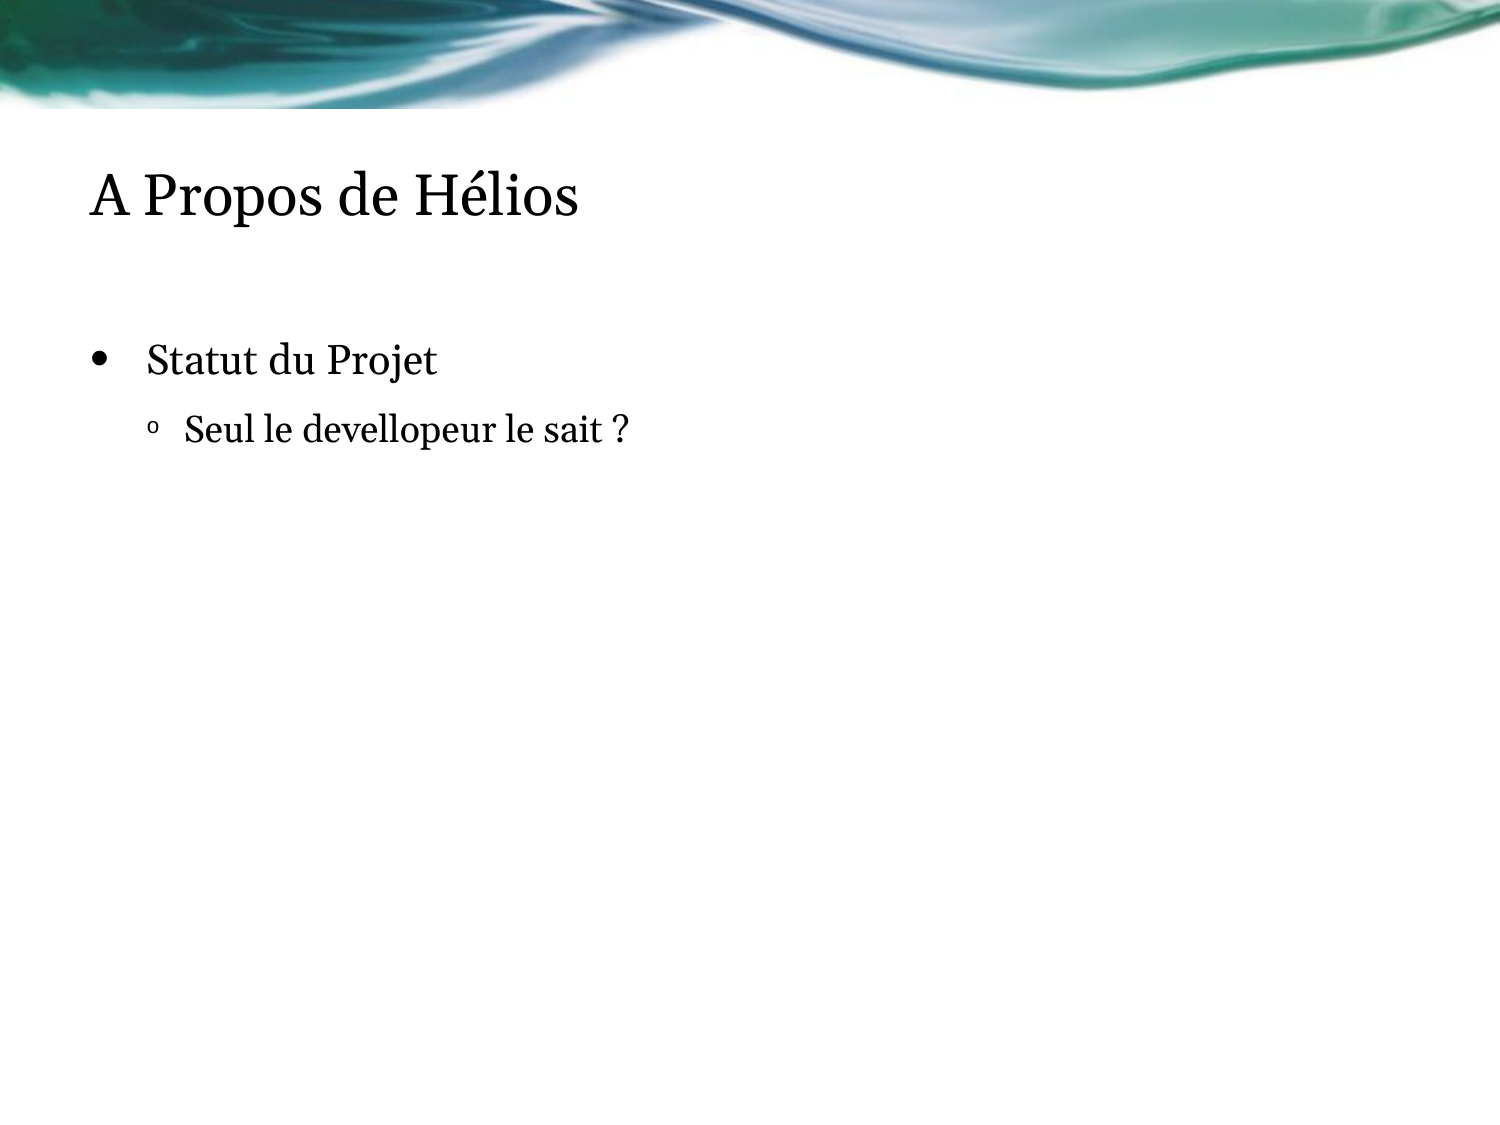

# A Propos de Hélios
Statut du Projet
Seul le devellopeur le sait ?